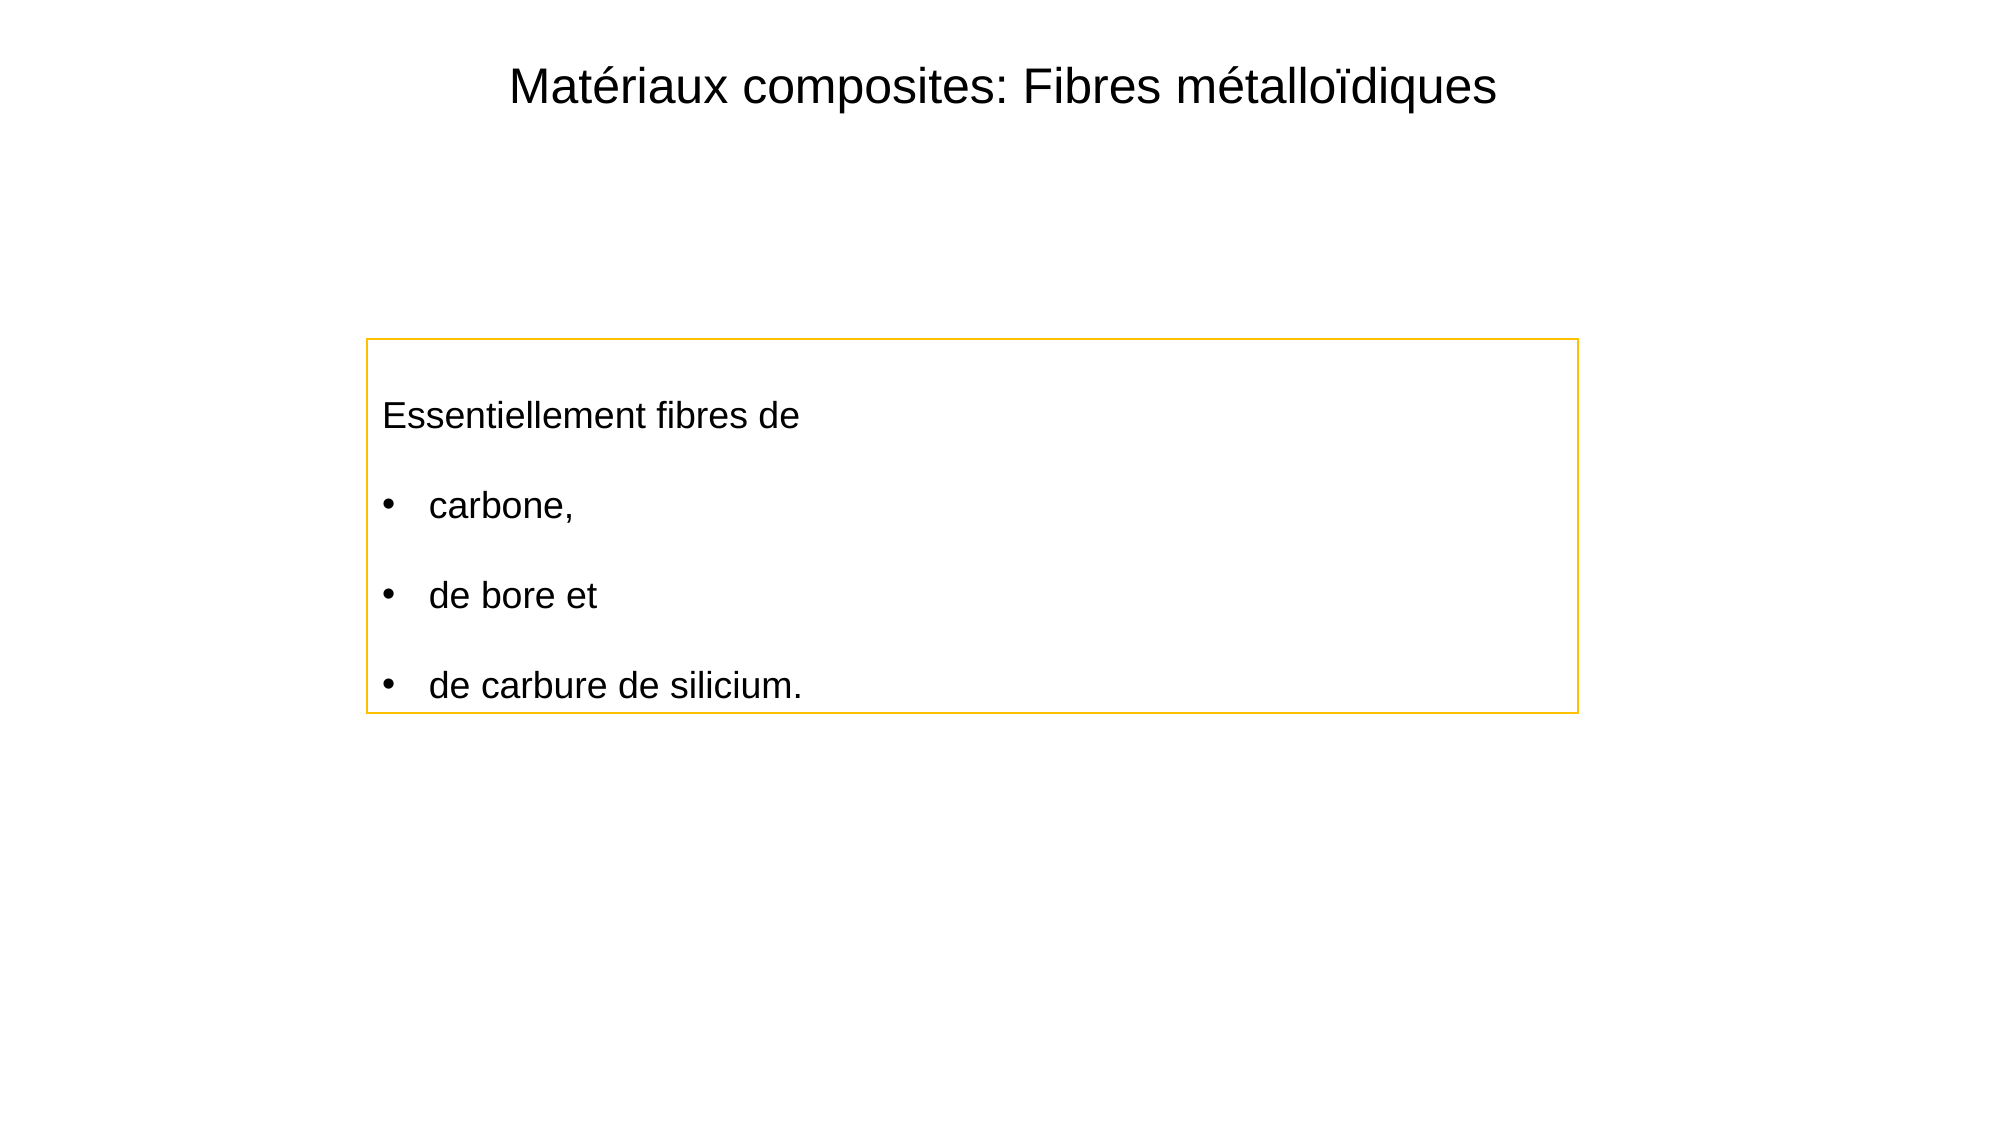

Matériaux composites: Fibres métalloïdiques
Essentiellement fibres de
carbone,
de bore et
de carbure de silicium.